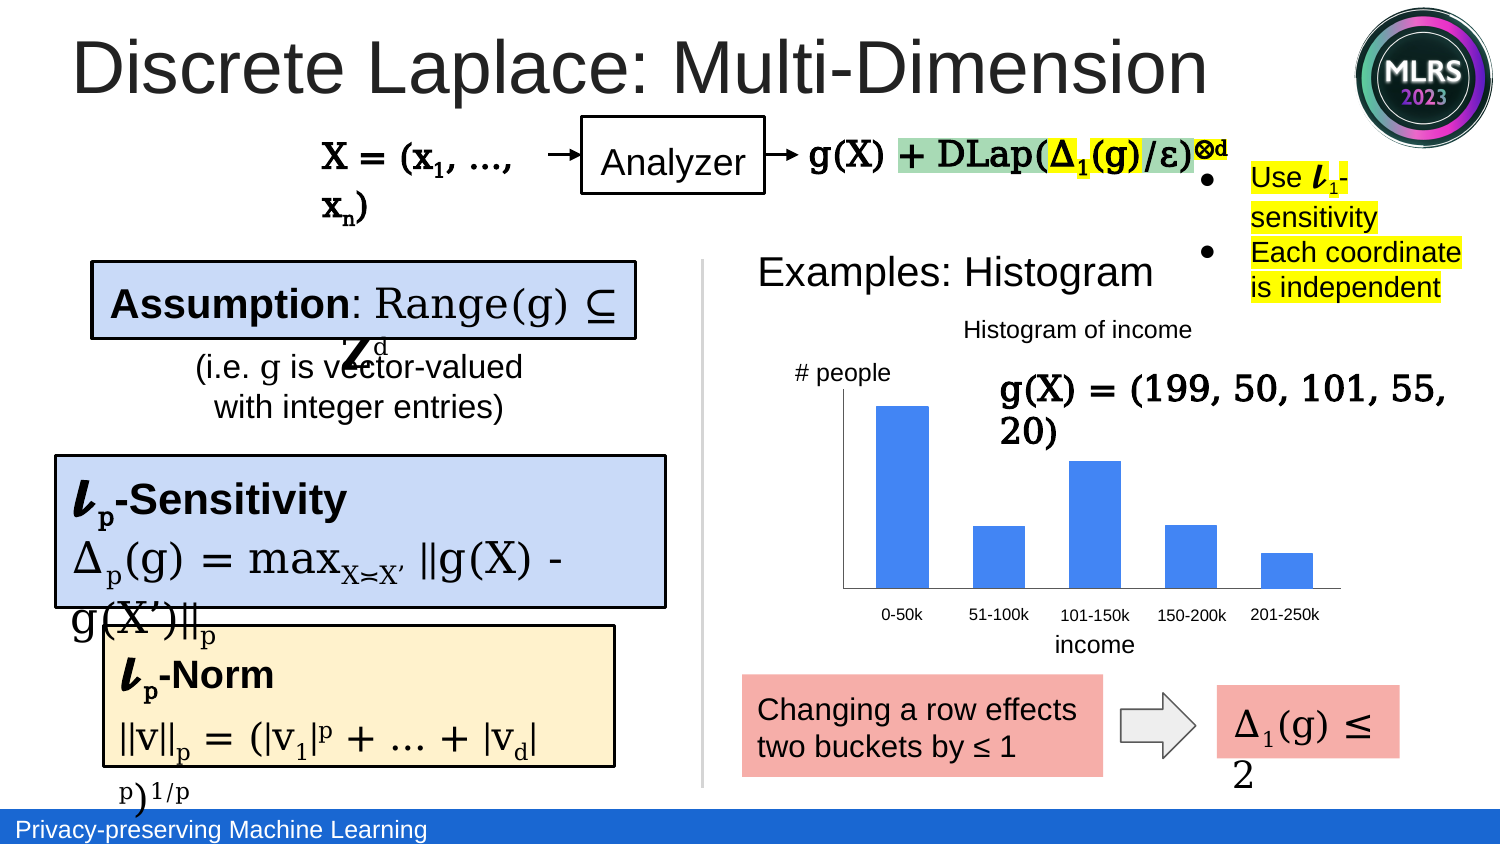

Discrete Laplace: Multi-Dimension
Analyzer
g(X) + DLap(Δ1(g)/ε)⛒d
X = (x1, ..., xn)
Use 𝓵1-sensitivity
Each coordinate is independent
Examples: Histogram
Assumption: Range(g) ⊆ 𝐙d
Histogram of income
(i.e. g is vector-valued with integer entries)
# people
g(X) = (199, 50, 101, 55, 20)

𝓵p-Sensitivity
Δp(g) = maxX≍X’ ||g(X) - g(X’)||p

201-250k
0-50k
51-100k
101-150k
150-200k
income
𝓵p-Norm
||v||p = (|v1|p + ... + |vd|p)1/p
Changing a row effects two buckets by ≤ 1
Δ1(g) ≤ 2